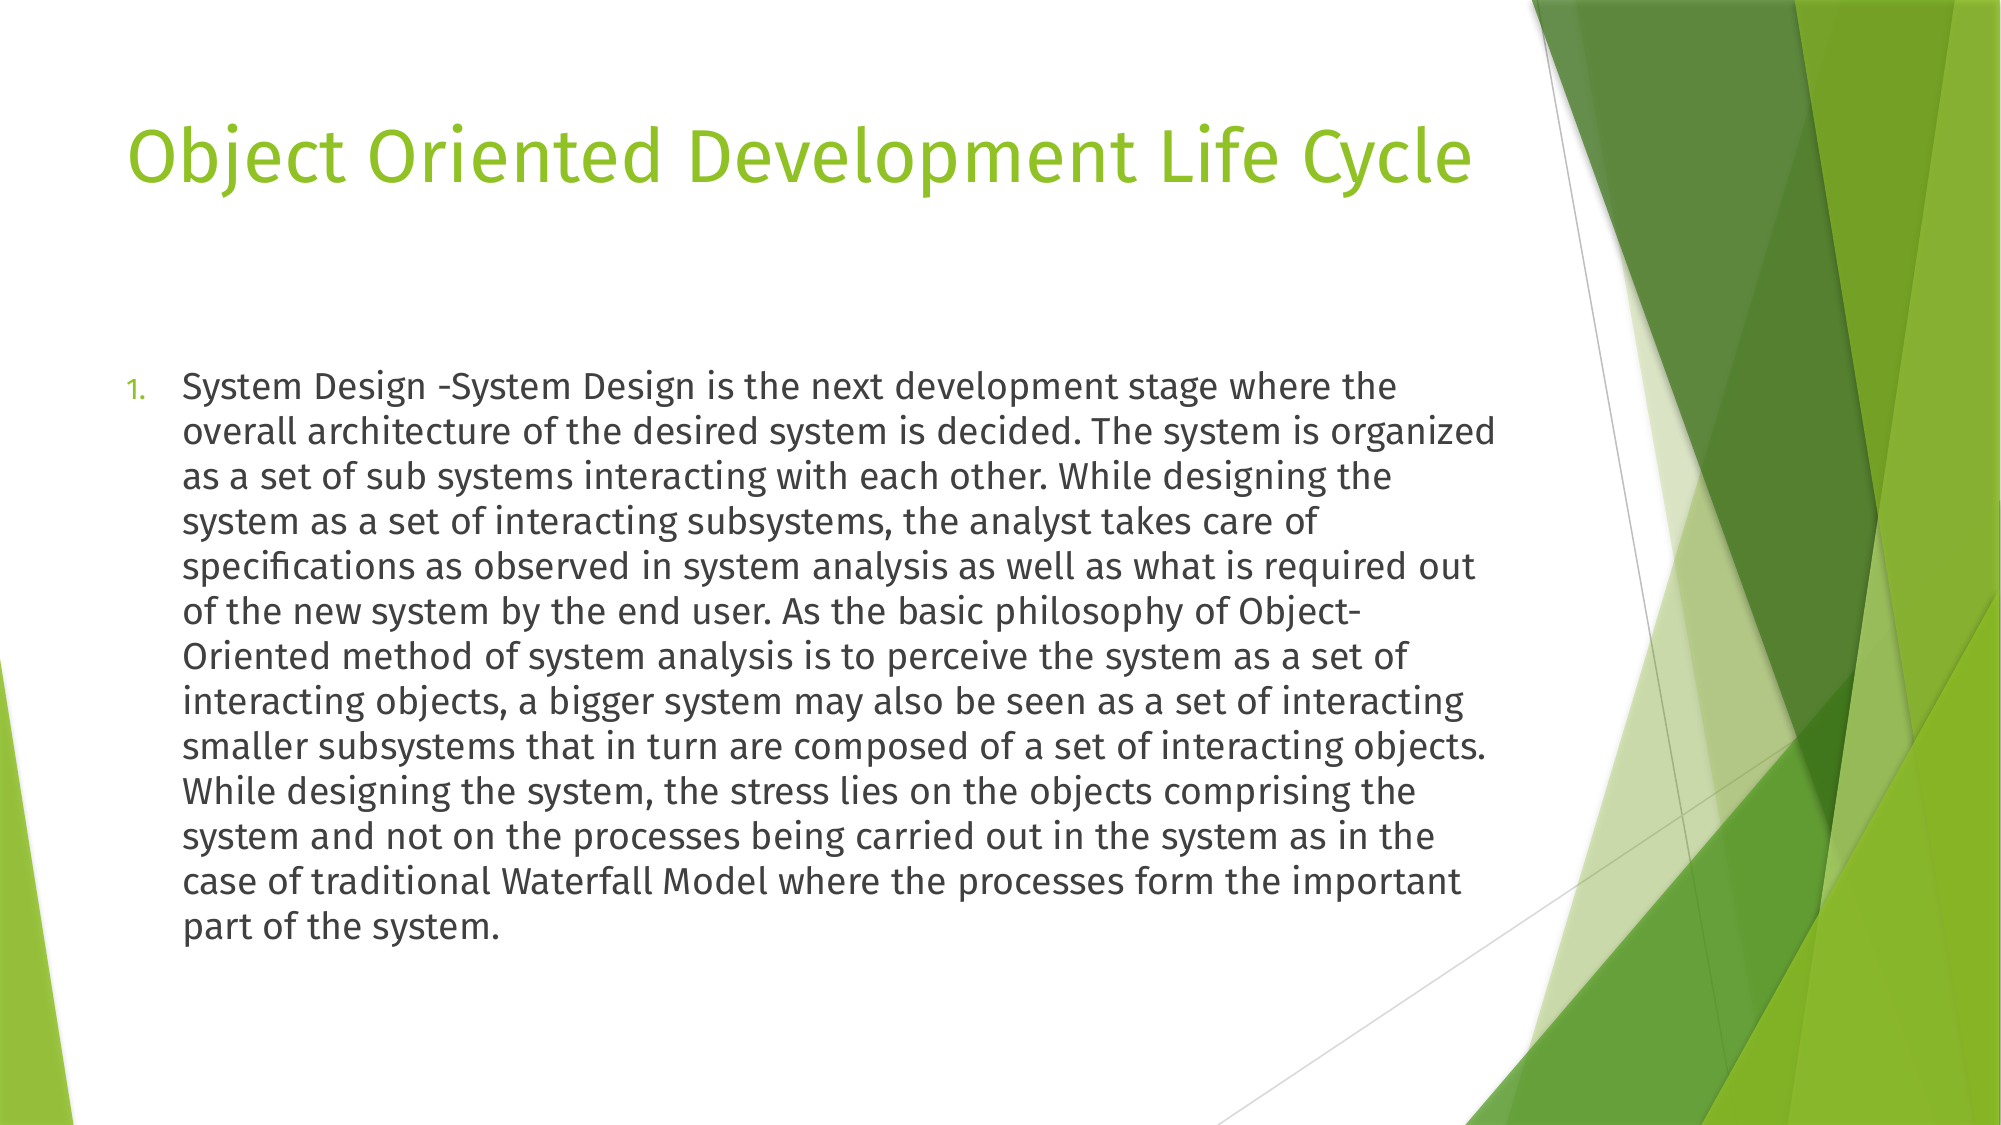

# Object Oriented Development Life Cycle
System Design -System Design is the next development stage where the overall architecture of the desired system is decided. The system is organized as a set of sub systems interacting with each other. While designing the system as a set of interacting subsystems, the analyst takes care of specifications as observed in system analysis as well as what is required out of the new system by the end user. As the basic philosophy of Object-Oriented method of system analysis is to perceive the system as a set of interacting objects, a bigger system may also be seen as a set of interacting smaller subsystems that in turn are composed of a set of interacting objects. While designing the system, the stress lies on the objects comprising the system and not on the processes being carried out in the system as in the case of traditional Waterfall Model where the processes form the important part of the system.